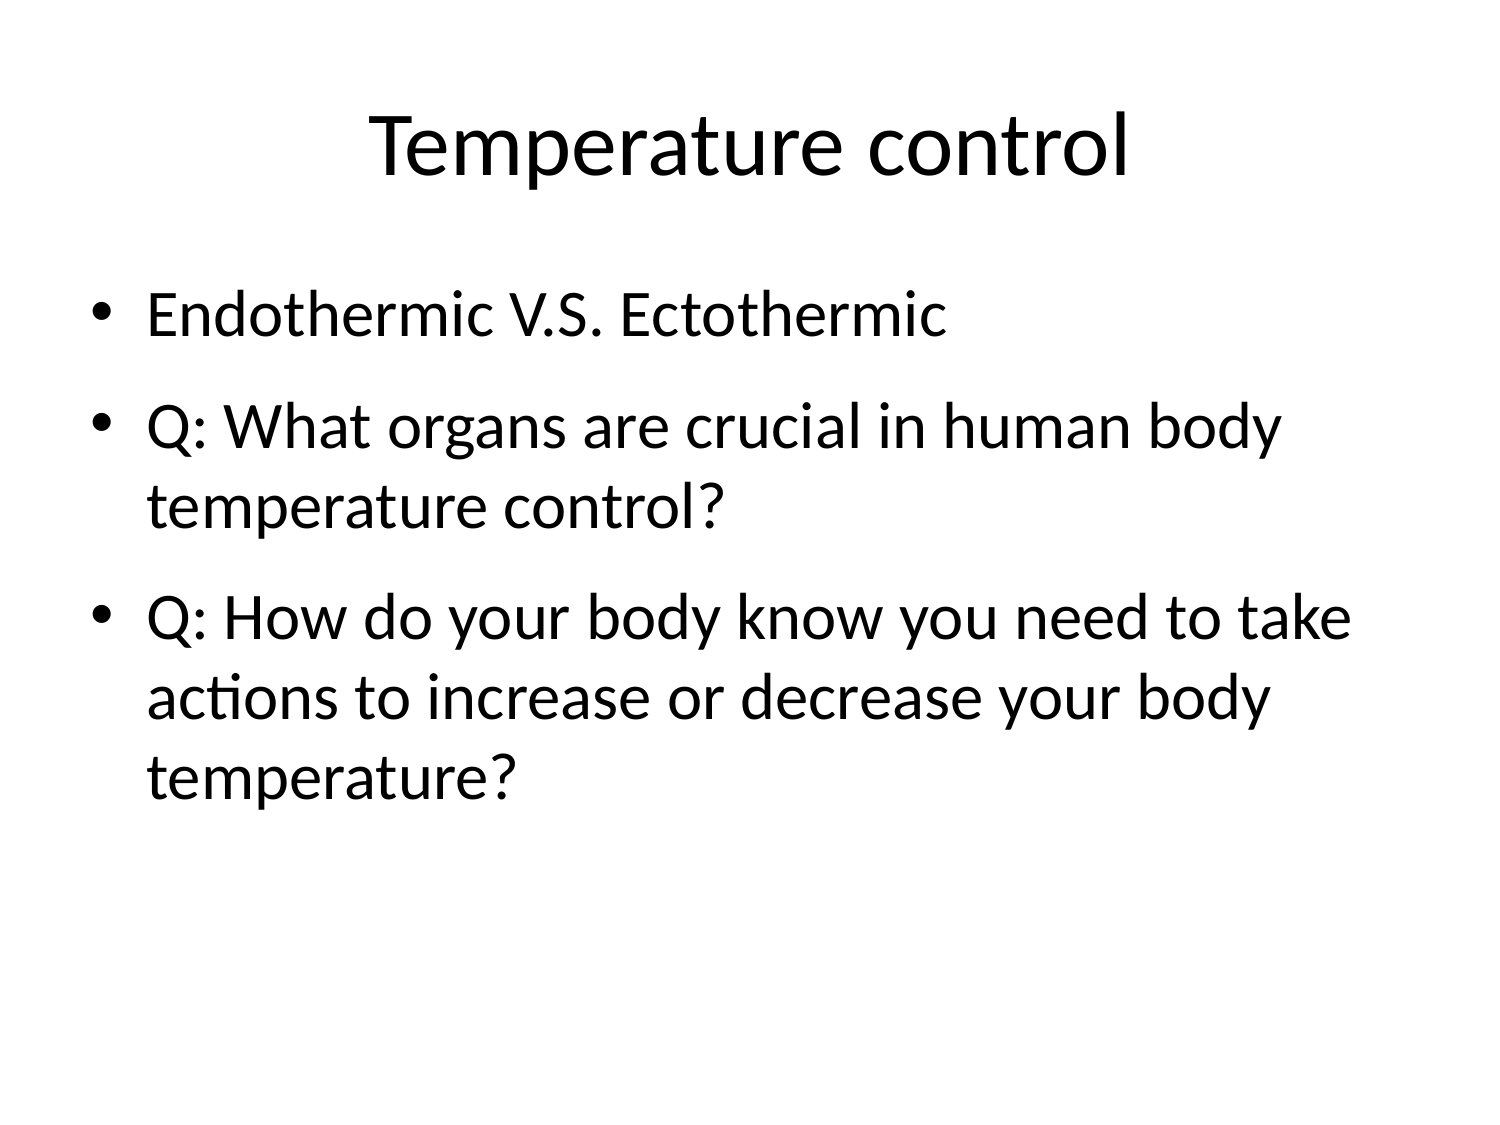

# Temperature control
Endothermic V.S. Ectothermic
Q: What organs are crucial in human body temperature control?
Q: How do your body know you need to take actions to increase or decrease your body temperature?